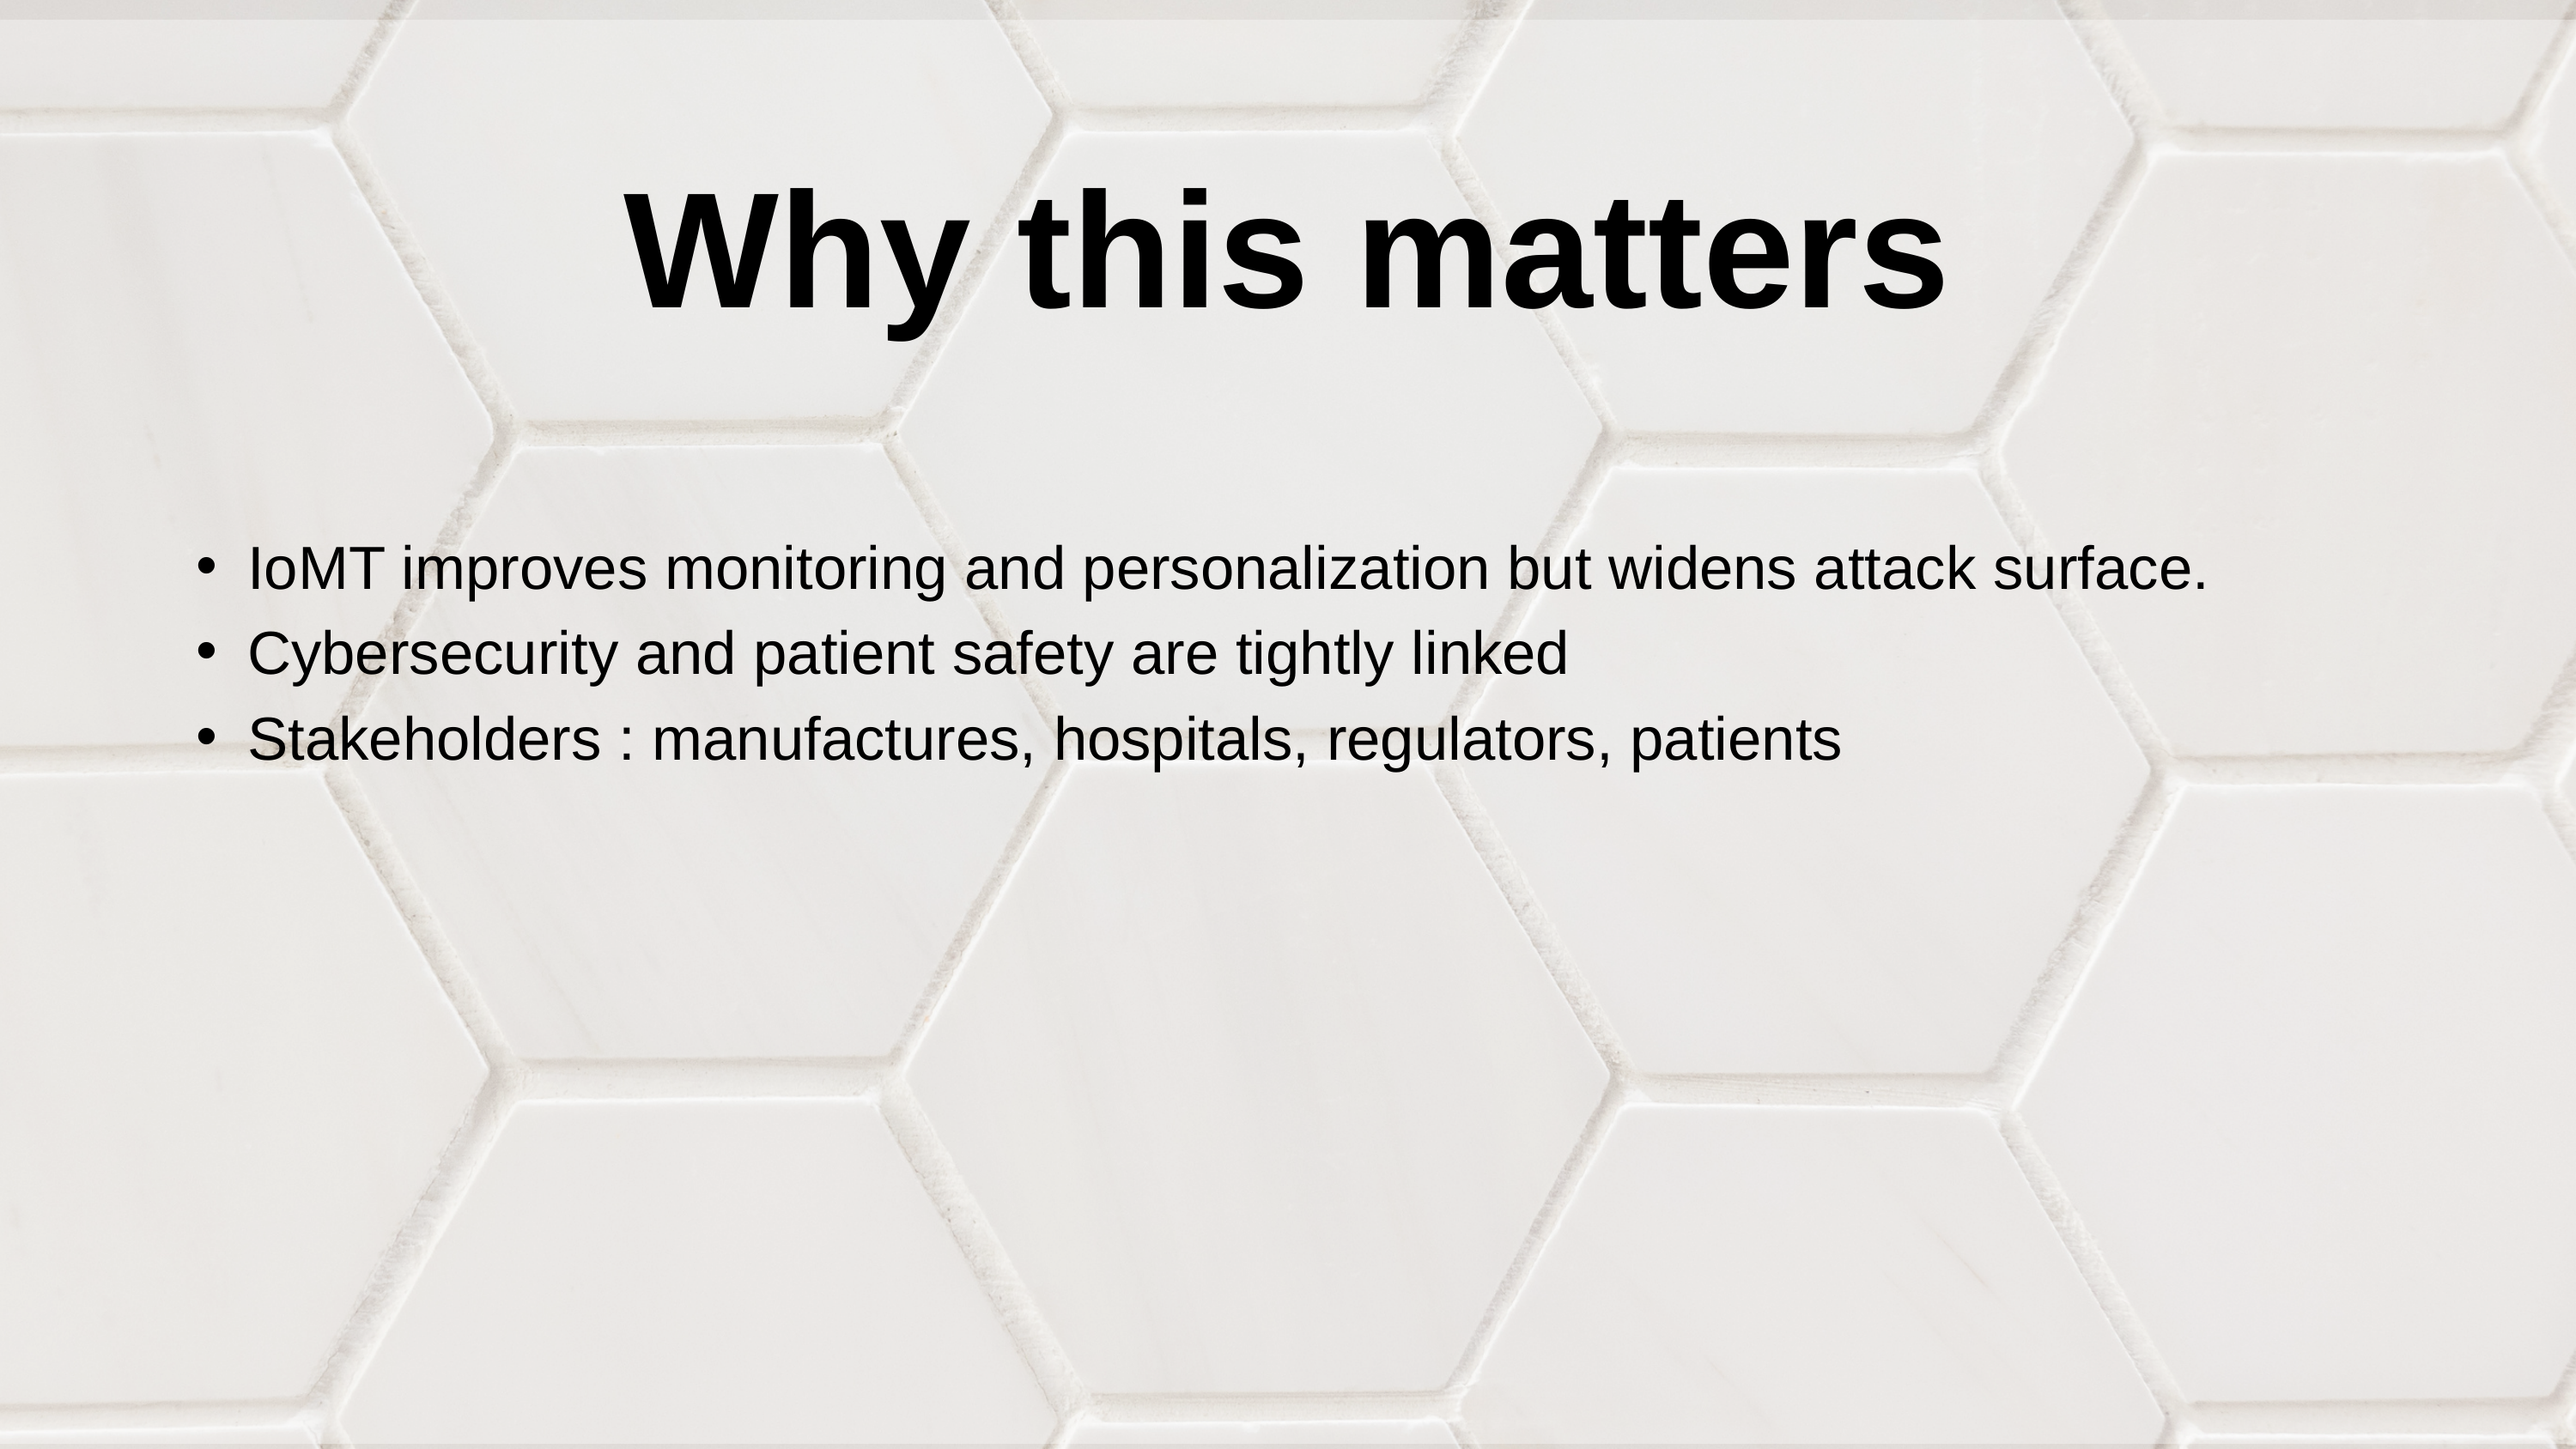

Why this matters
IoMT improves monitoring and personalization but widens attack surface.
Cybersecurity and patient safety are tightly linked
Stakeholders : manufactures, hospitals, regulators, patients